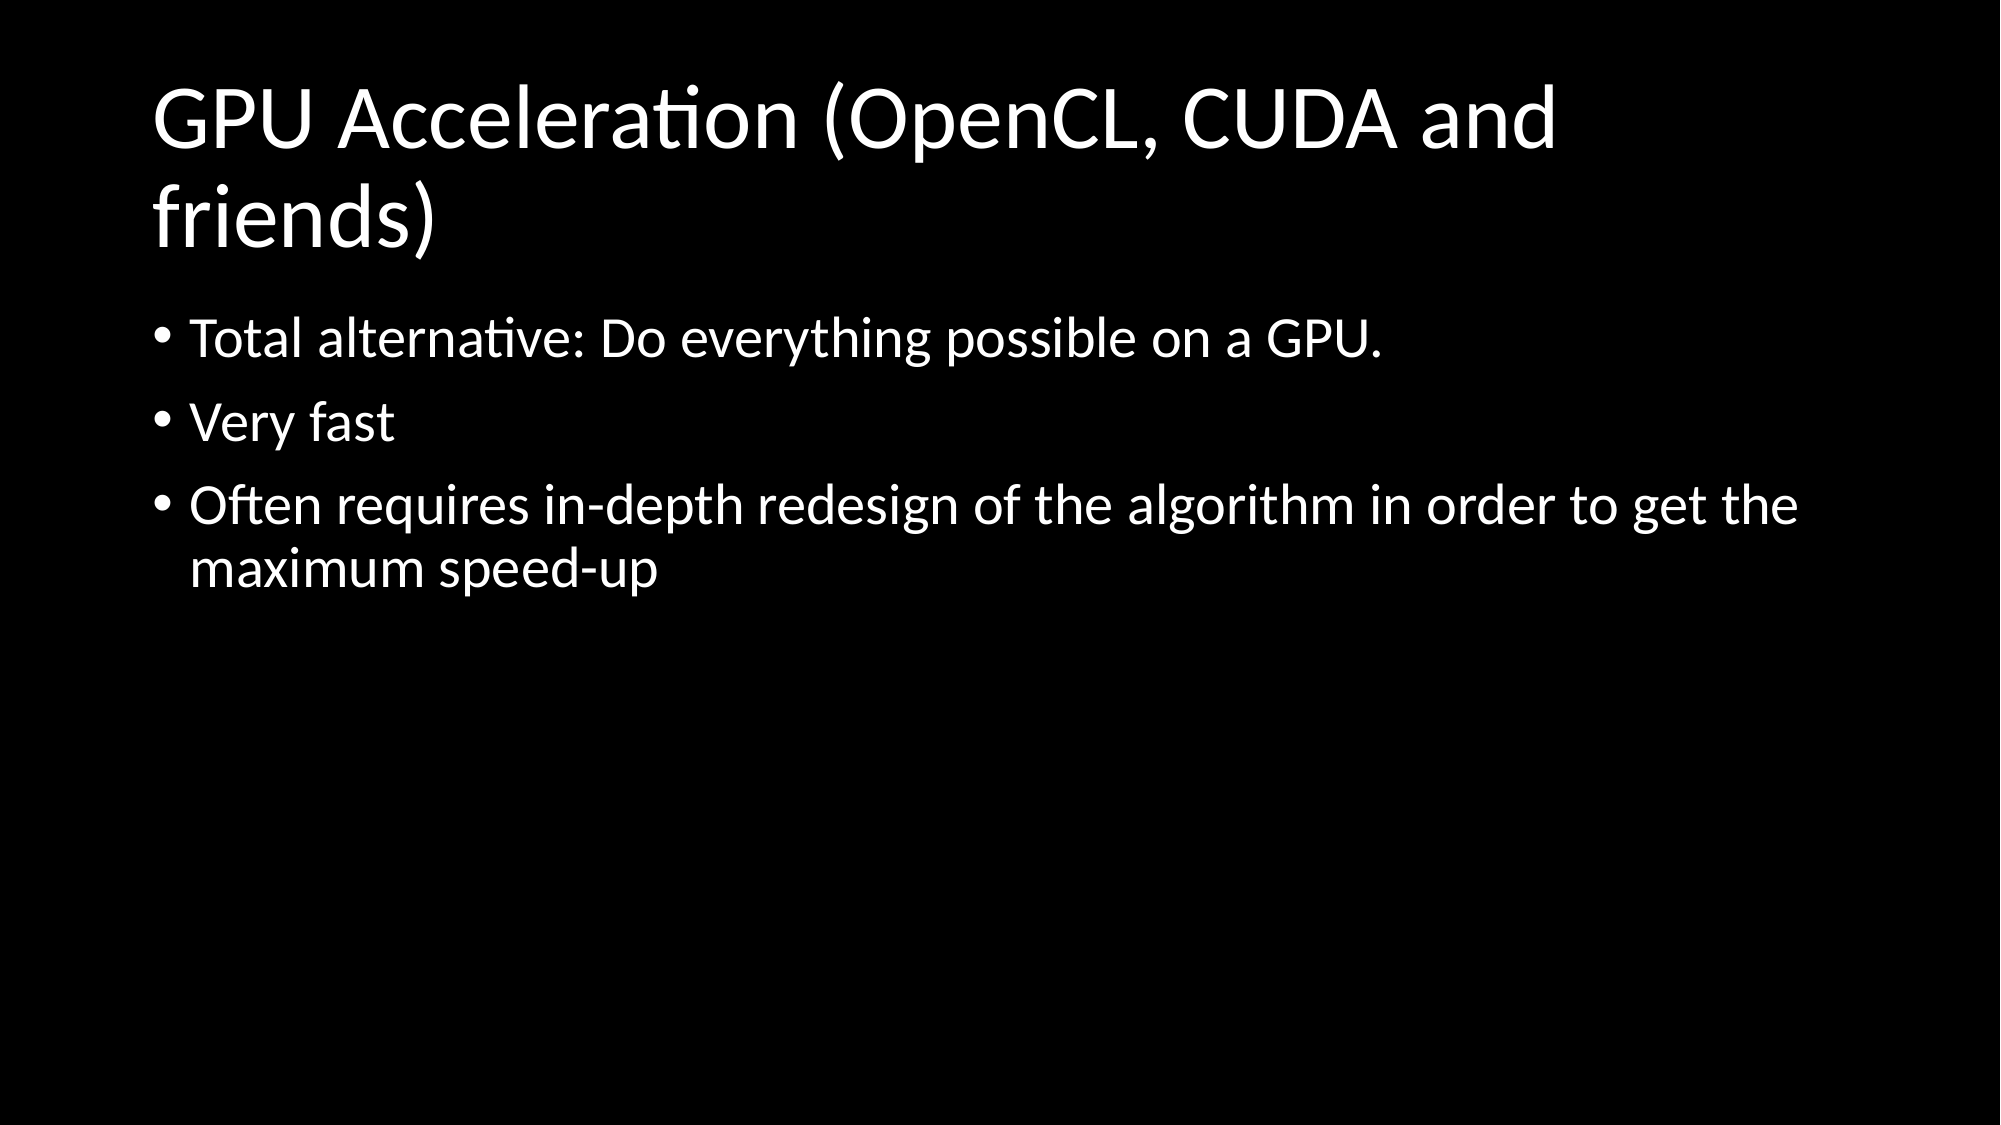

# GPU Acceleration (OpenCL, CUDA and friends)
Total alternative: Do everything possible on a GPU.
Very fast
Often requires in-depth redesign of the algorithm in order to get the maximum speed-up